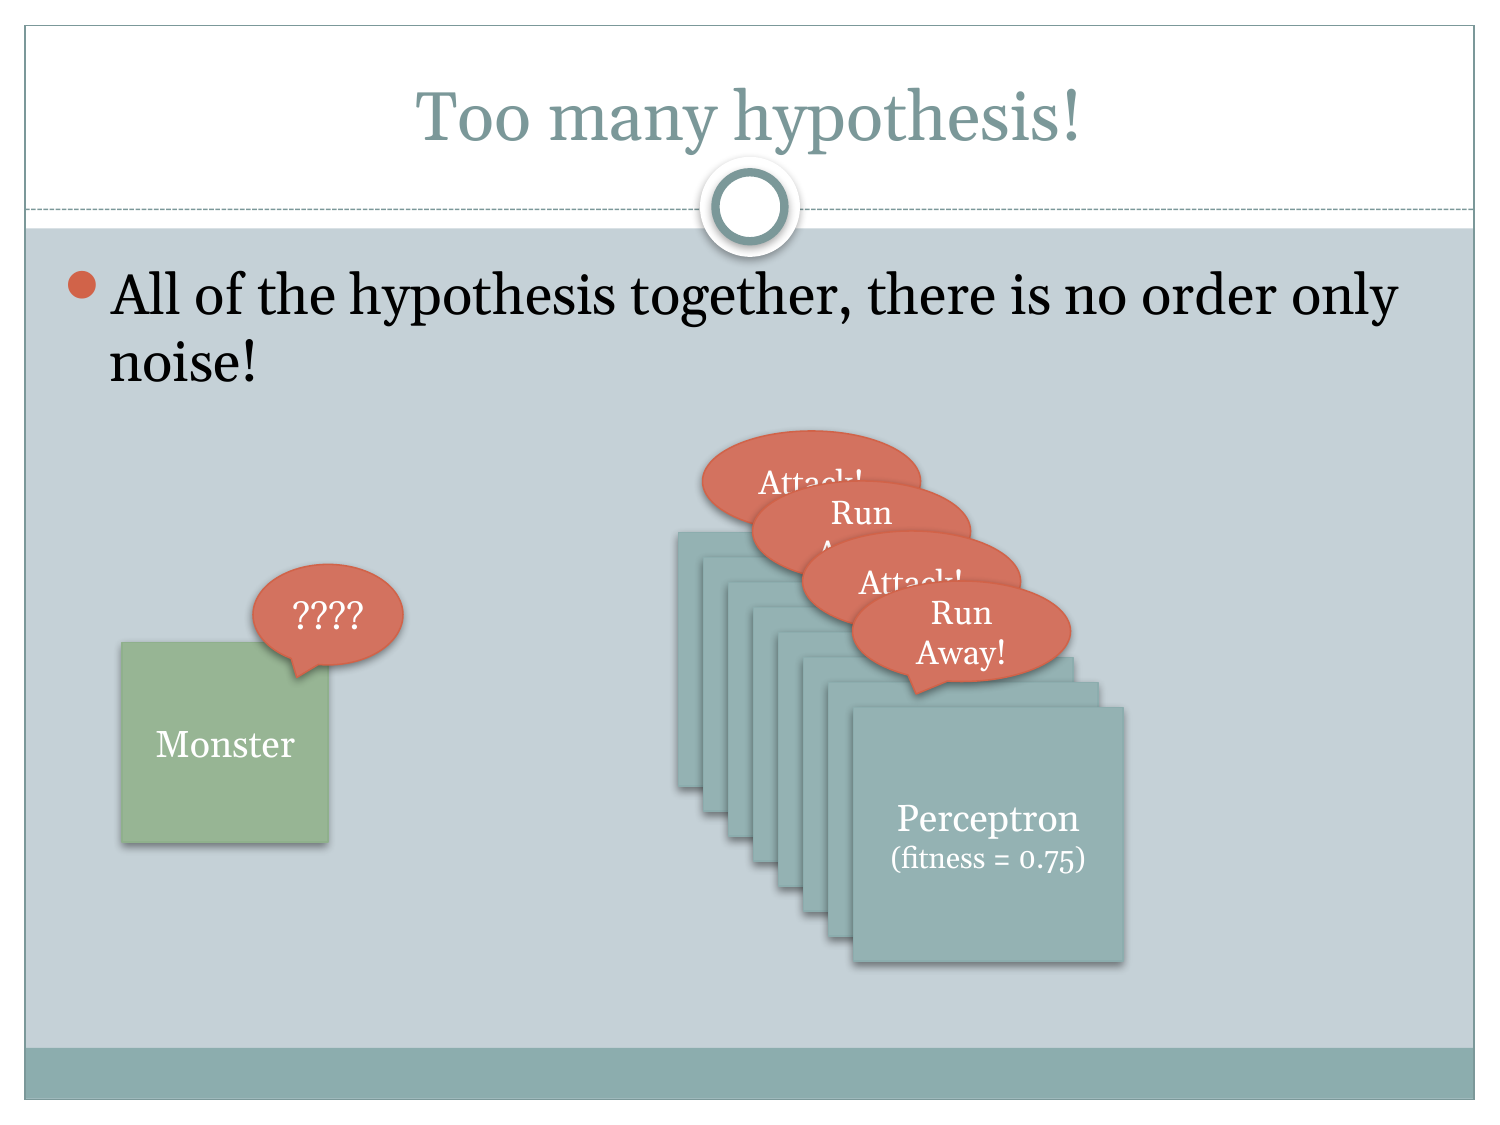

# Too many hypothesis!
All of the hypothesis together, there is no order only noise!

Attack!
Run Away!
Attack!

????
Run Away!

Monster

Perceptron
(fitness = 0.75)